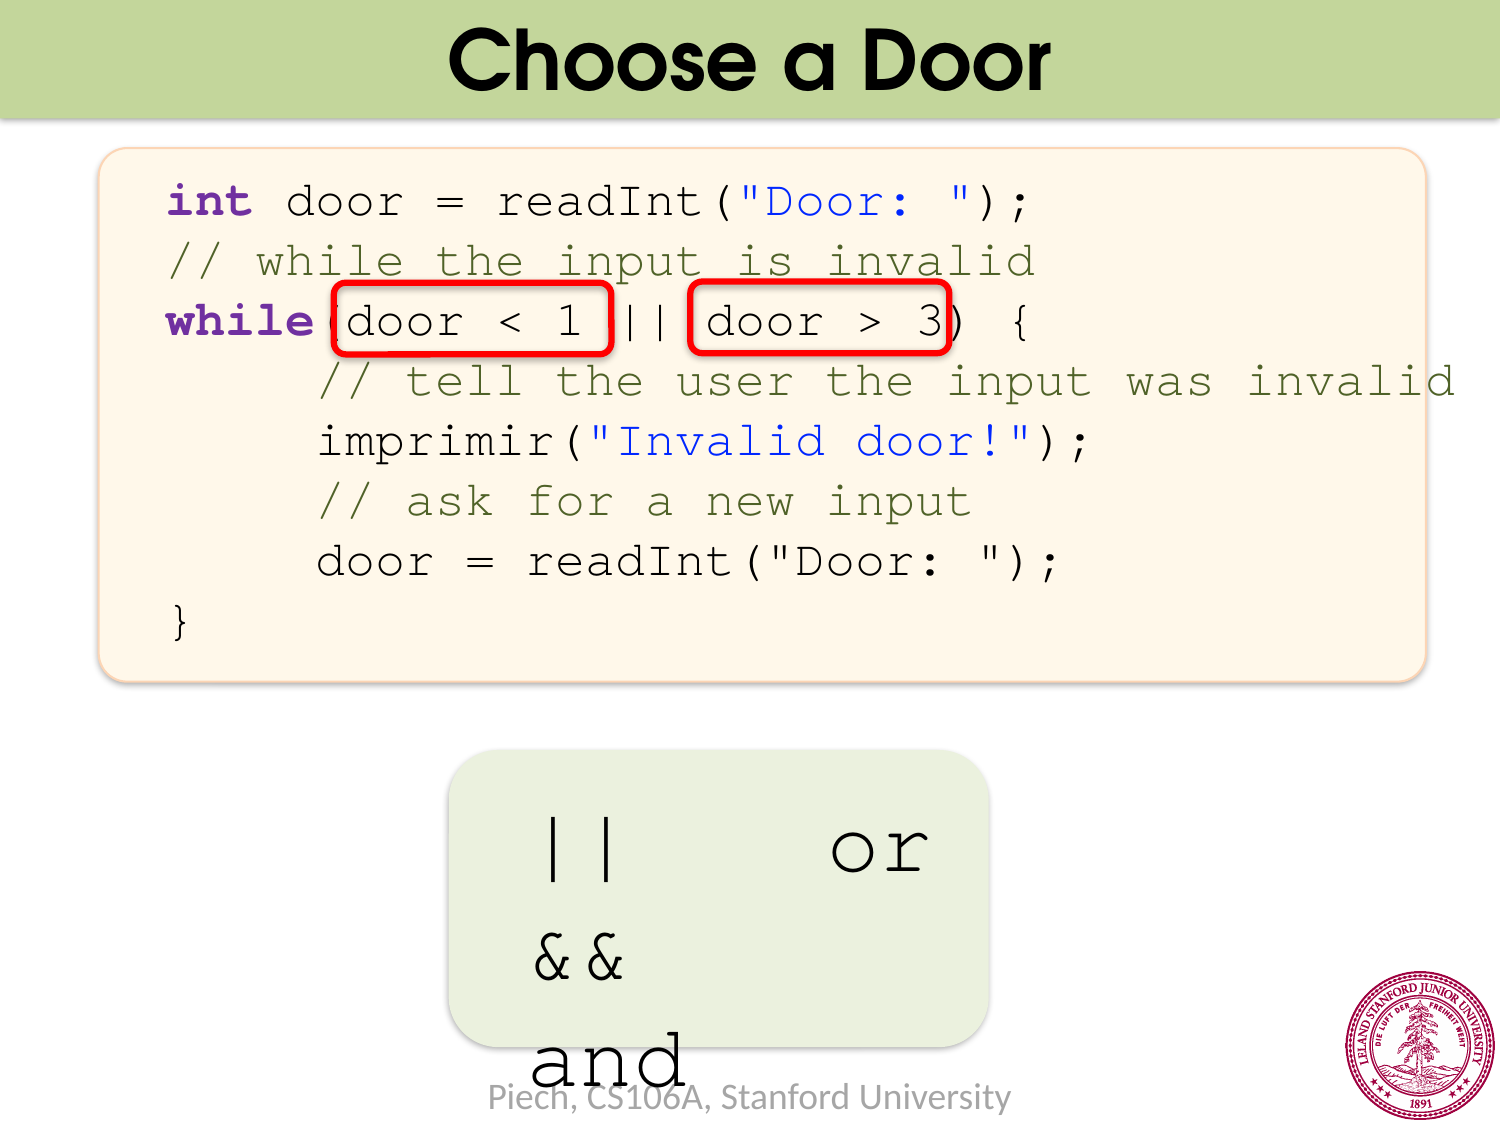

Choose a Door

int door = readInt("Door: ");
// while the input is invalid
while(door < 1 || door > 3) {
	// tell the user the input was invalid
	imprimir("Invalid door!");
	// ask for a new input
	door = readInt("Door: ");
}

||		or
&&		and